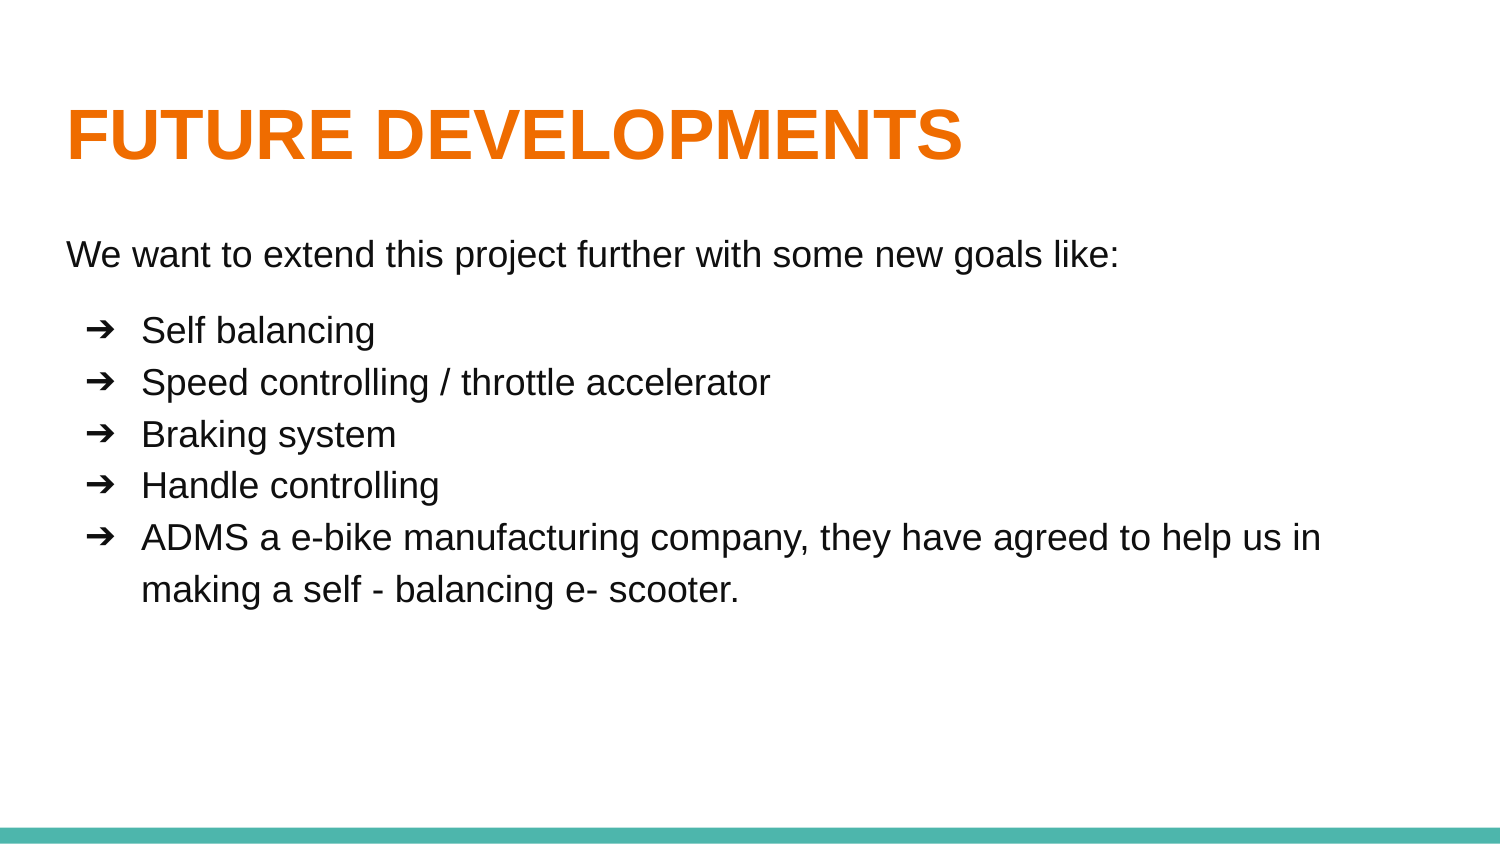

# FUTURE DEVELOPMENTS
We want to extend this project further with some new goals like:
Self balancing
Speed controlling / throttle accelerator
Braking system
Handle controlling
ADMS a e-bike manufacturing company, they have agreed to help us in making a self - balancing e- scooter.